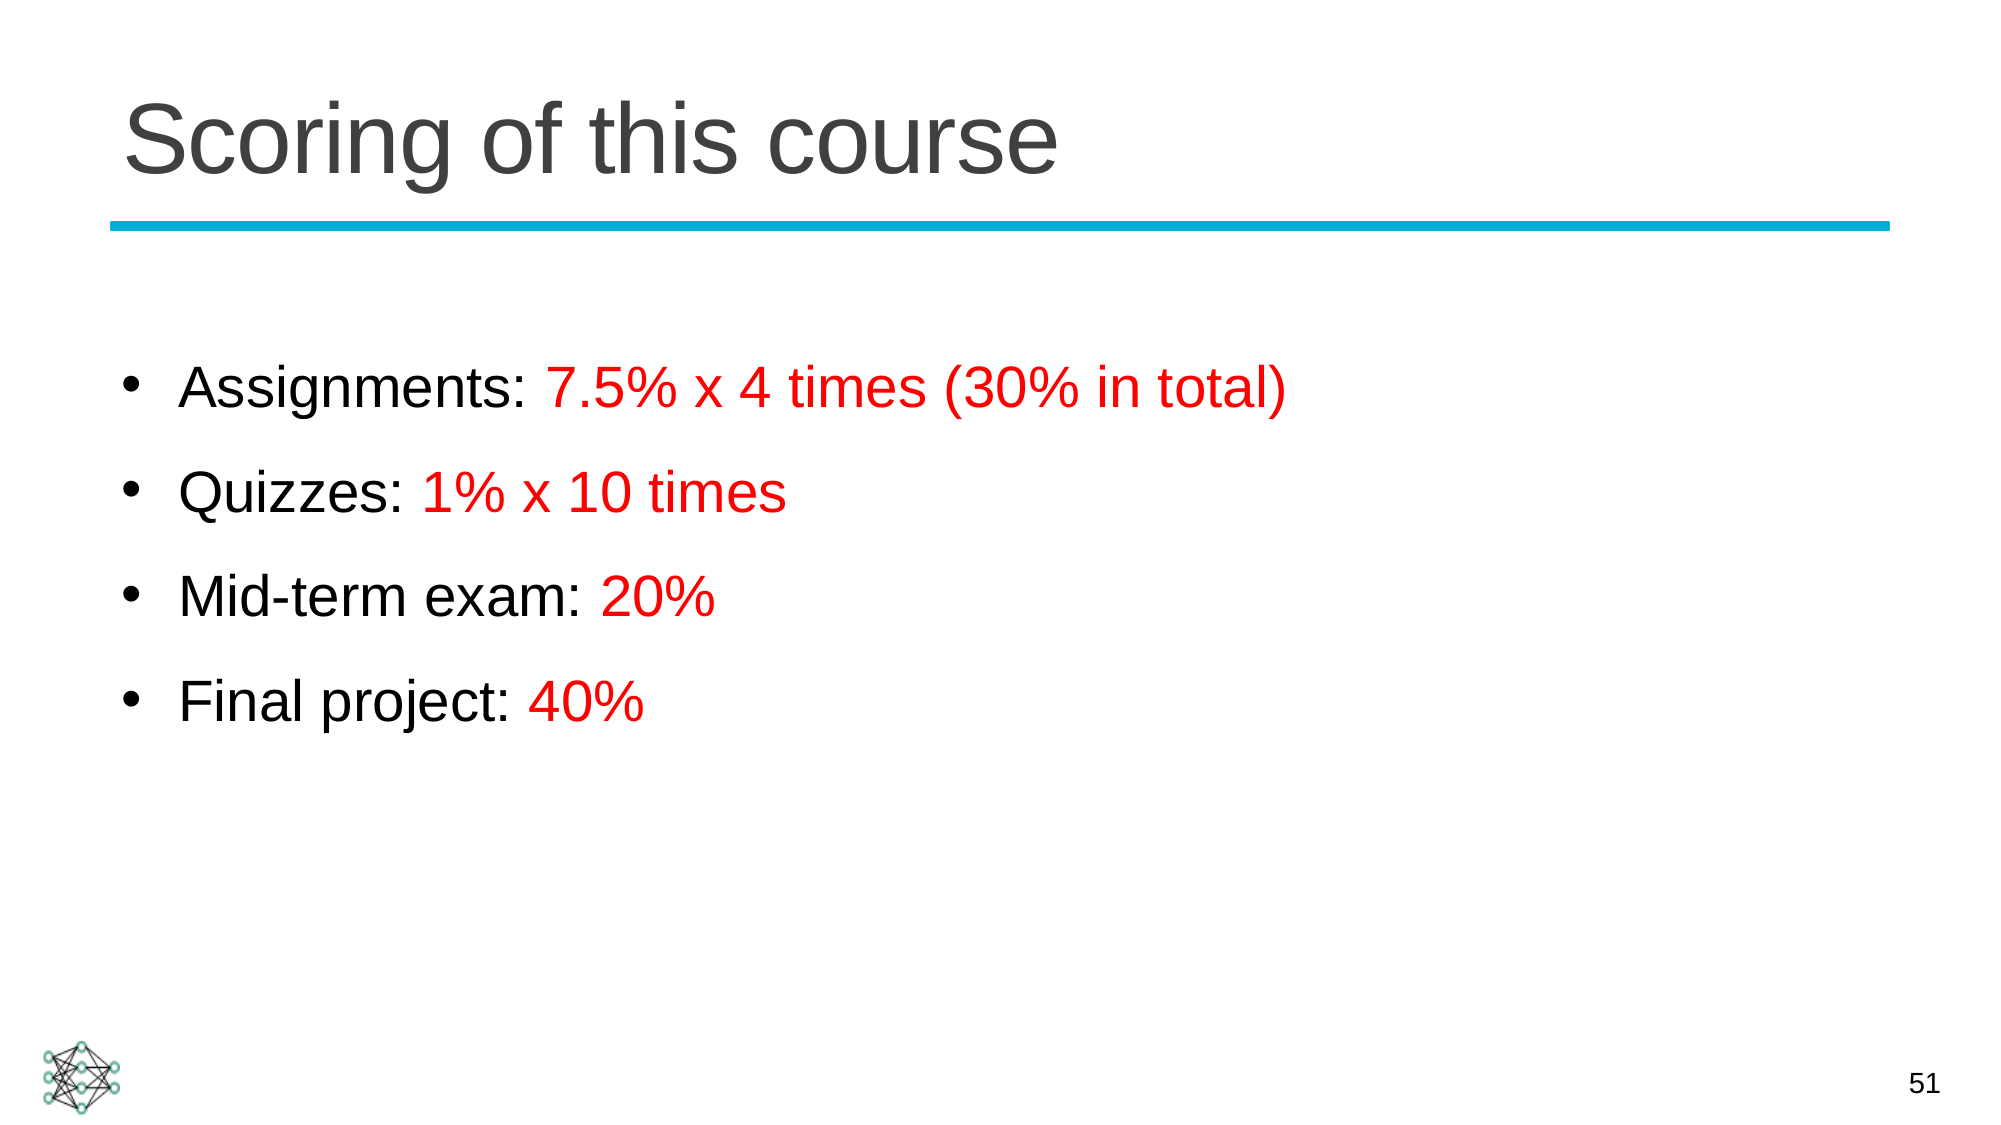

# Scoring of this course
Assignments: 7.5% x 4 times (30% in total)
Quizzes: 1% x 10 times
Mid-term exam: 20%
Final project: 40%
51